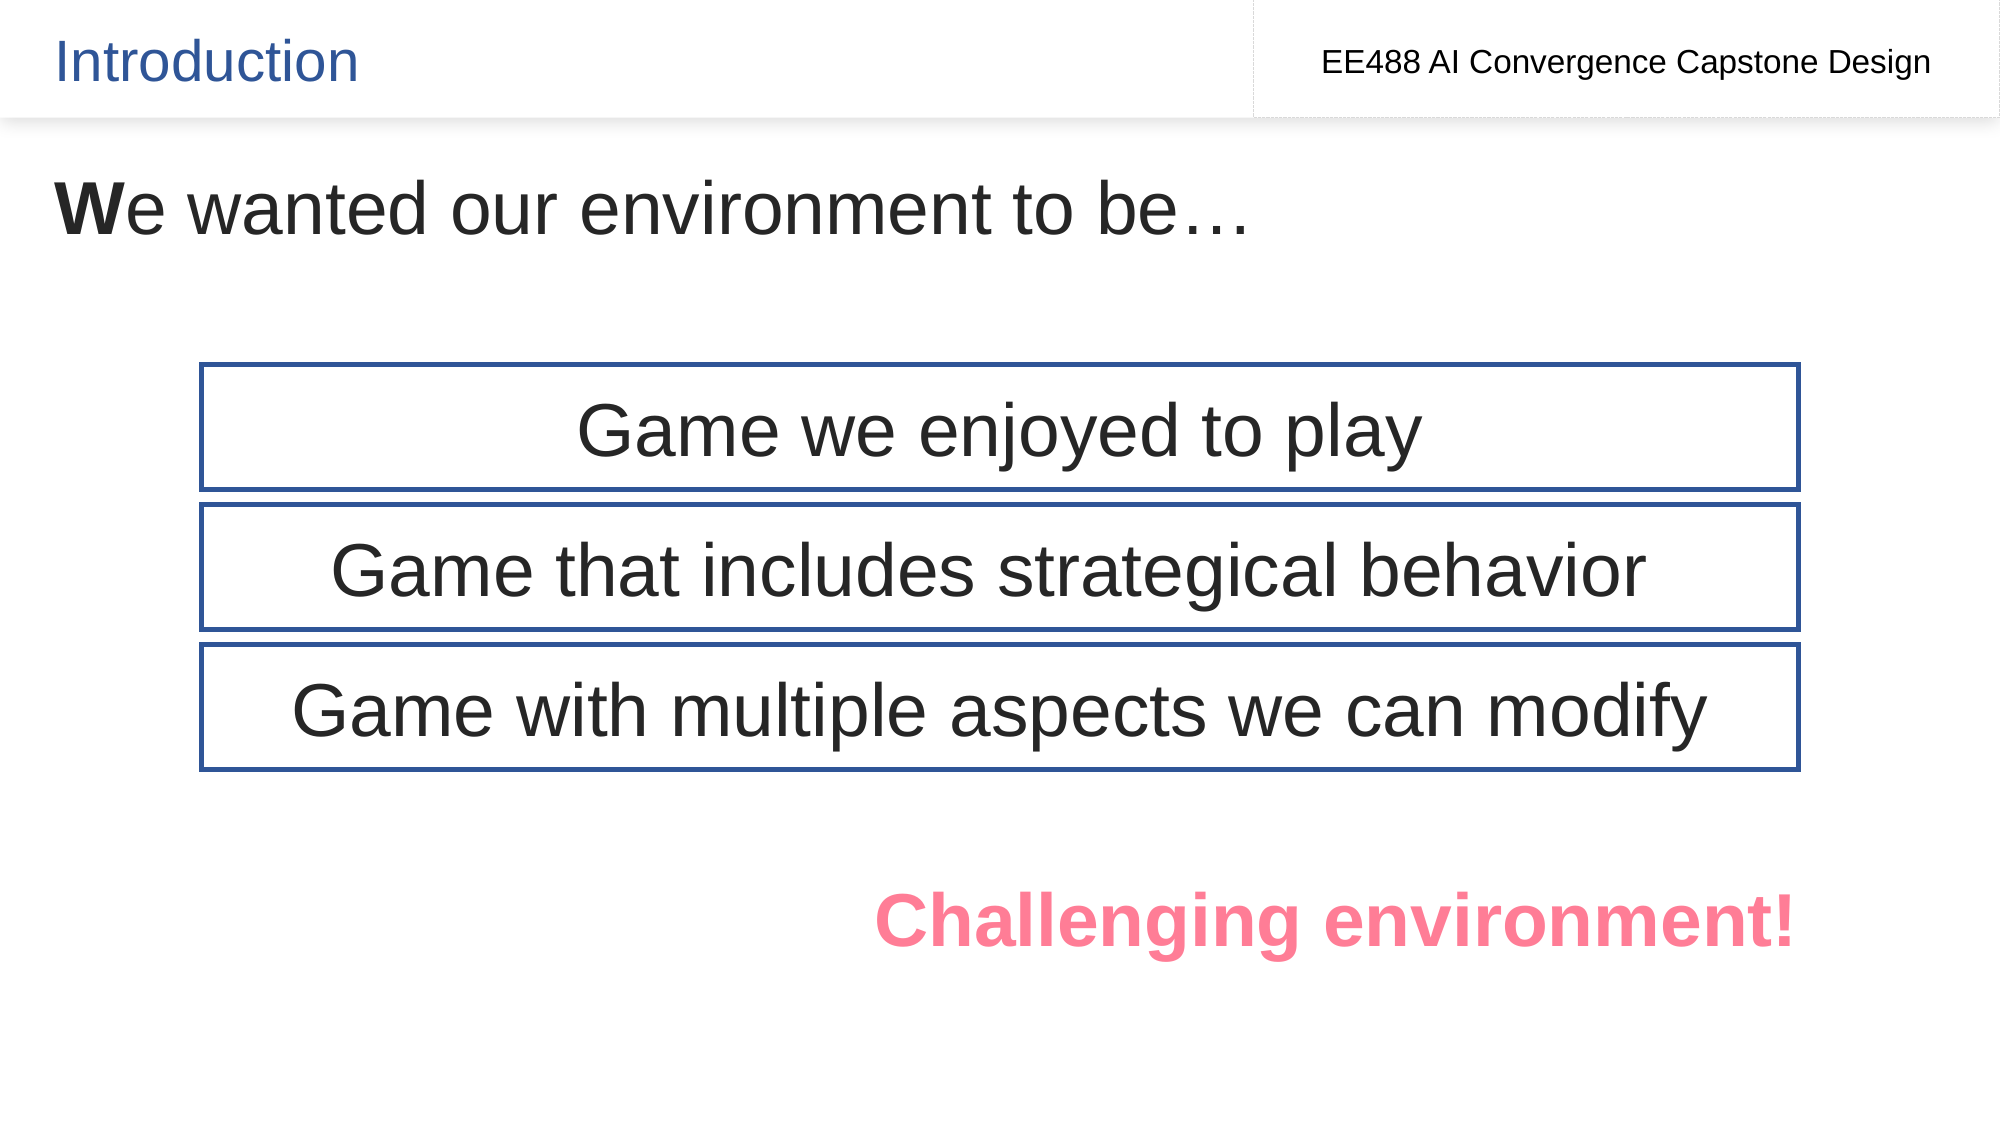

Introduction
EE488 AI Convergence Capstone Design
We wanted our environment to be…

Game we enjoyed to play

Game that includes strategical behavior

Game with multiple aspects we can modify
Challenging environment!